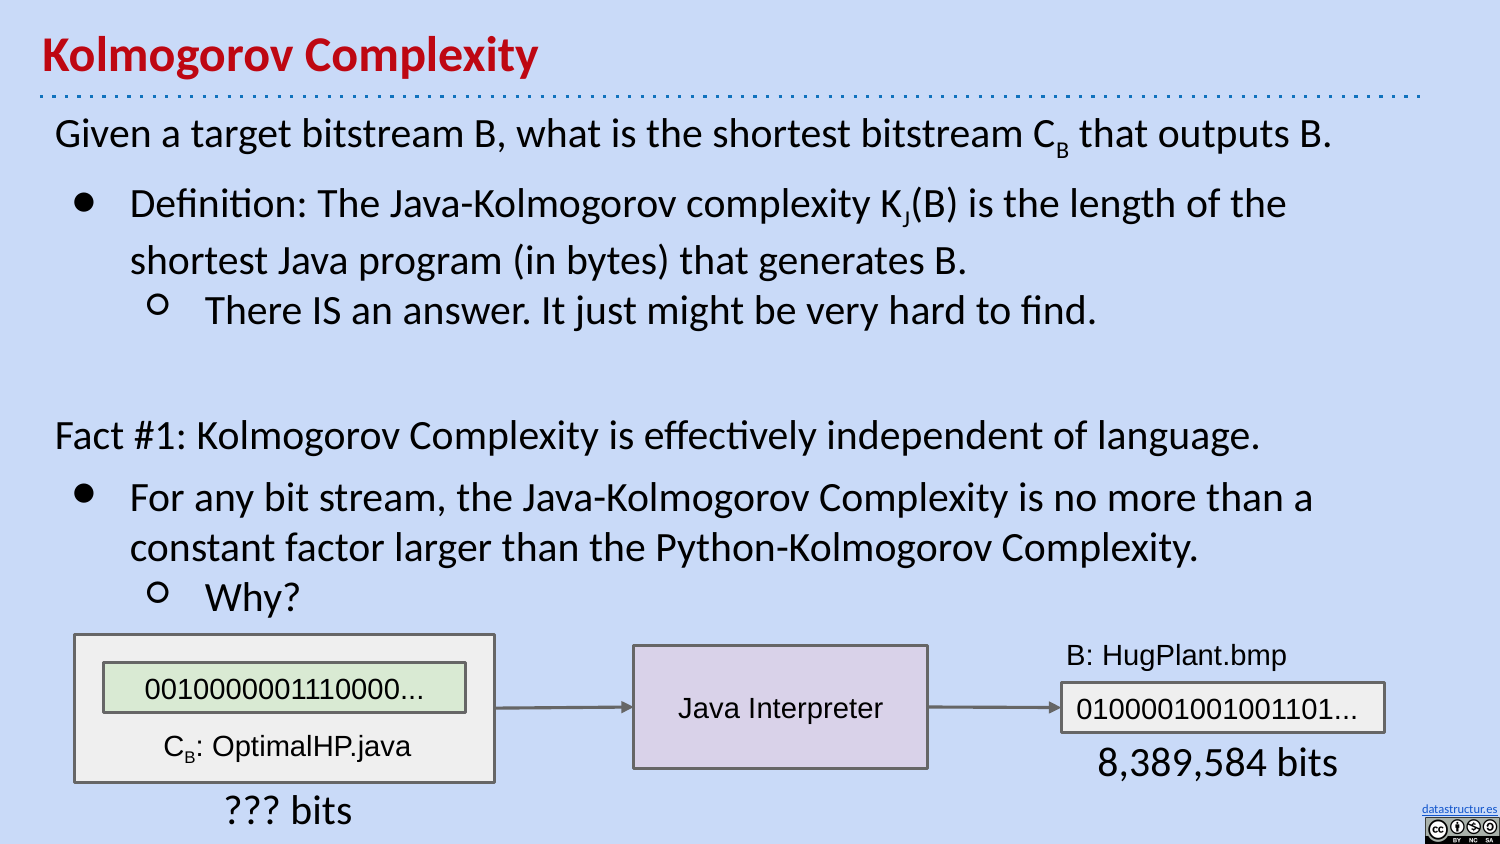

# Kolmogorov Complexity
Given a target bitstream B, what is the shortest bitstream CB that outputs B.
Definition: The Java-Kolmogorov complexity KJ(B) is the length of the shortest Java program (in bytes) that generates B.
There IS an answer. It just might be very hard to find.

Fact #1: Kolmogorov Complexity is effectively independent of language.
For any bit stream, the Java-Kolmogorov Complexity is no more than a constant factor larger than the Python-Kolmogorov Complexity.
Why?
B: HugPlant.bmp
0100001001001101...
8,389,584 bits

0010000001110000...
CB: OptimalHP.java
??? bits
Java Interpreter